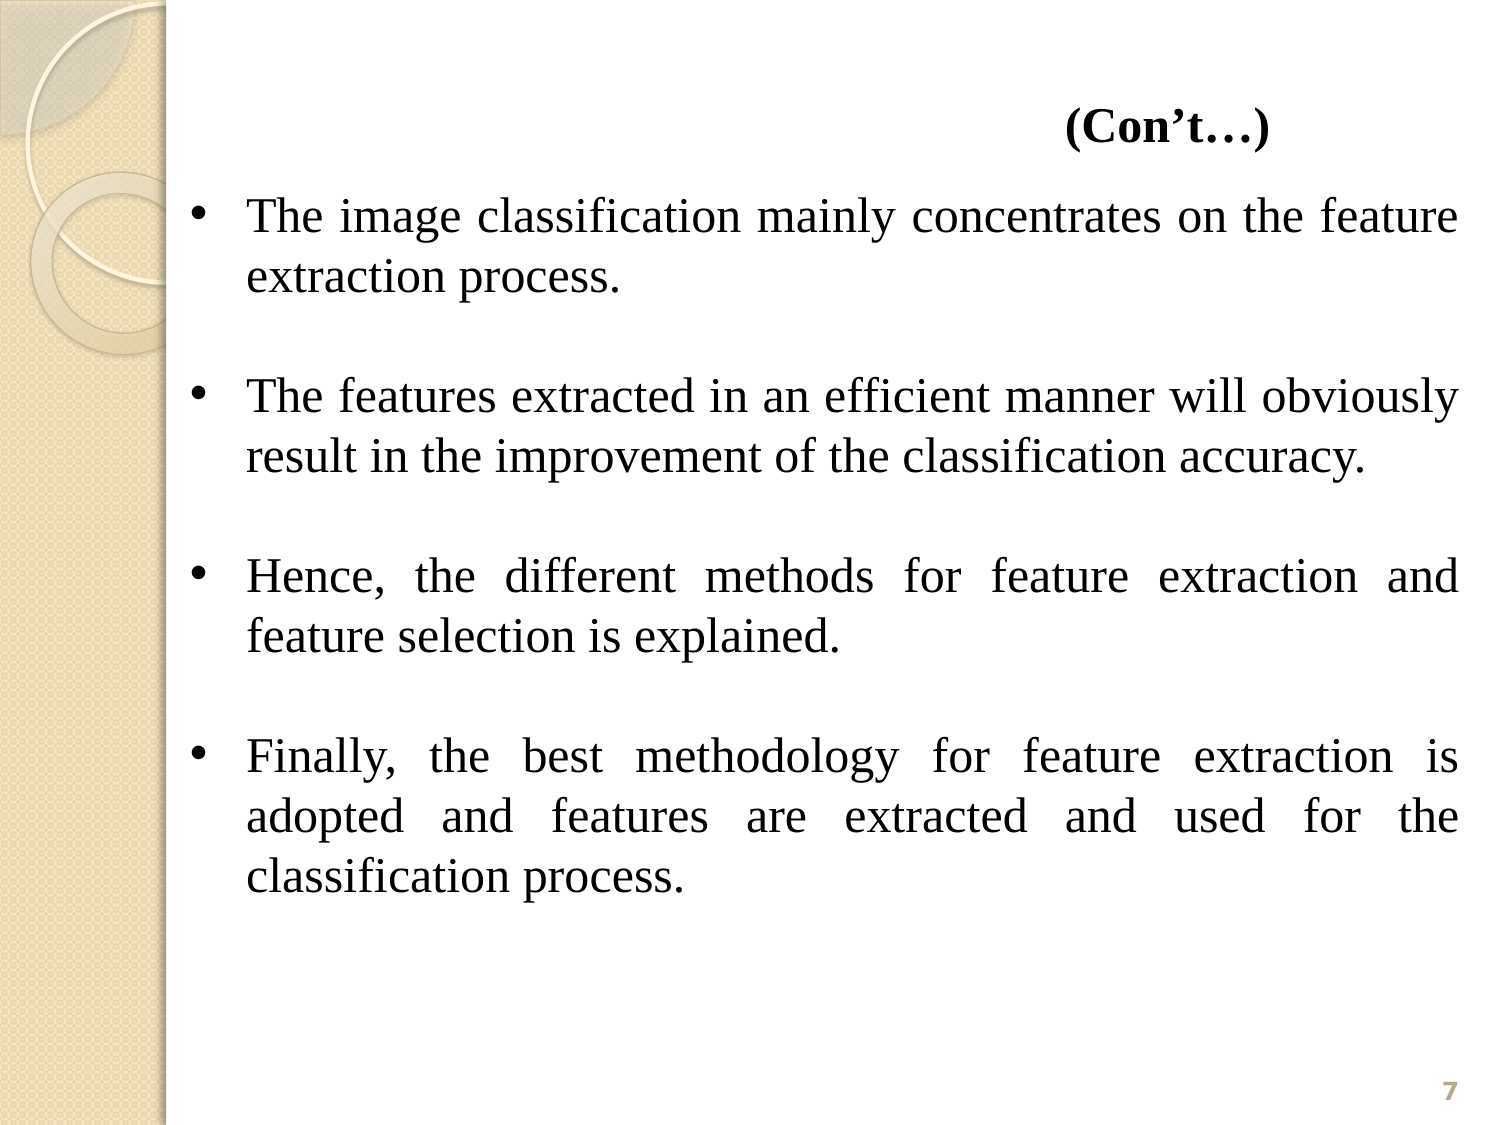

(Con’t…)
The image classification mainly concentrates on the feature extraction process.

The features extracted in an efficient manner will obviously result in the improvement of the classification accuracy.

Hence, the different methods for feature extraction and feature selection is explained.

Finally, the best methodology for feature extraction is adopted and features are extracted and used for the classification process.
7